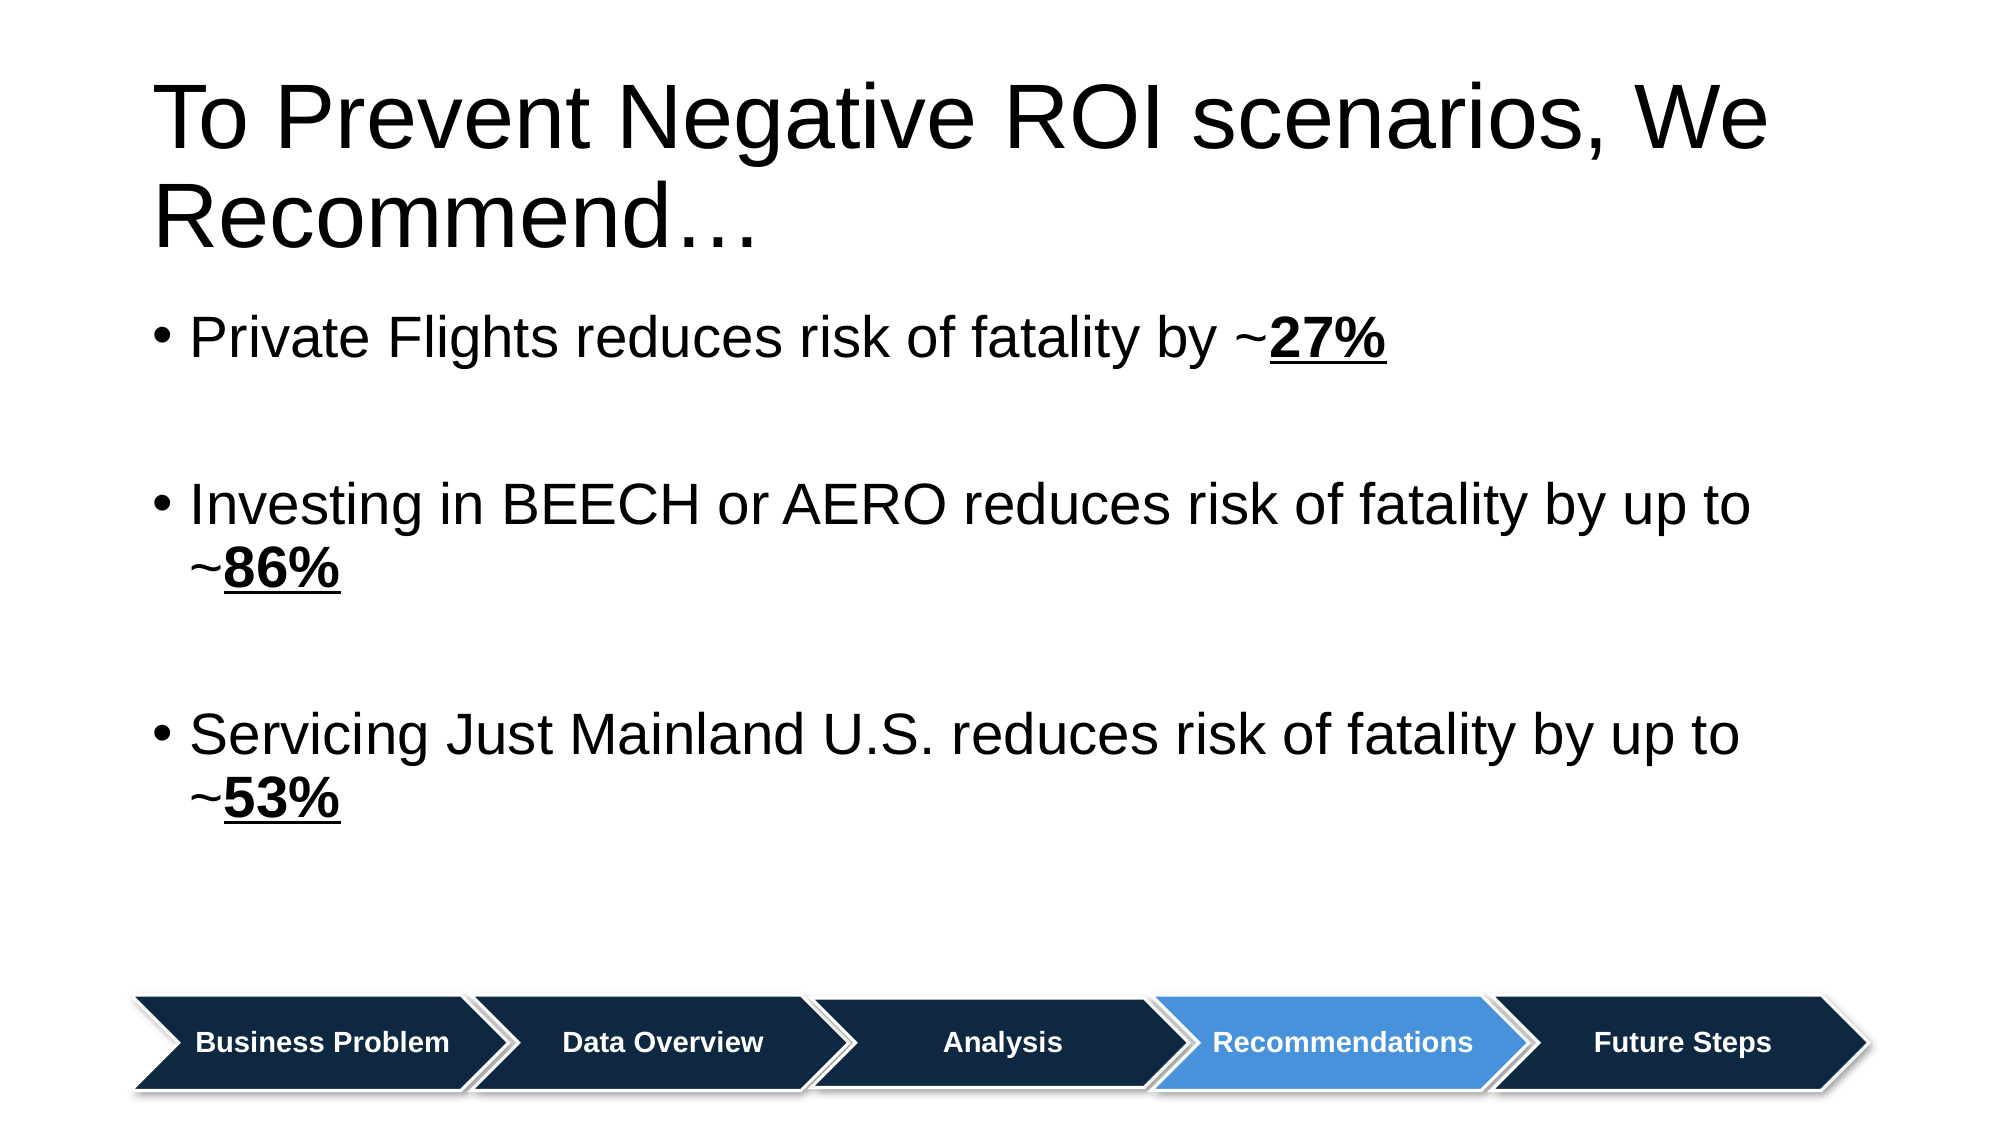

# To Prevent Negative ROI scenarios, We Recommend…
Private Flights reduces risk of fatality by ~27%

Investing in BEECH or AERO reduces risk of fatality by up to ~86%

Servicing Just Mainland U.S. reduces risk of fatality by up to ~53%

Business Problem

Data Overview

Recommendations

Future Steps

Analysis